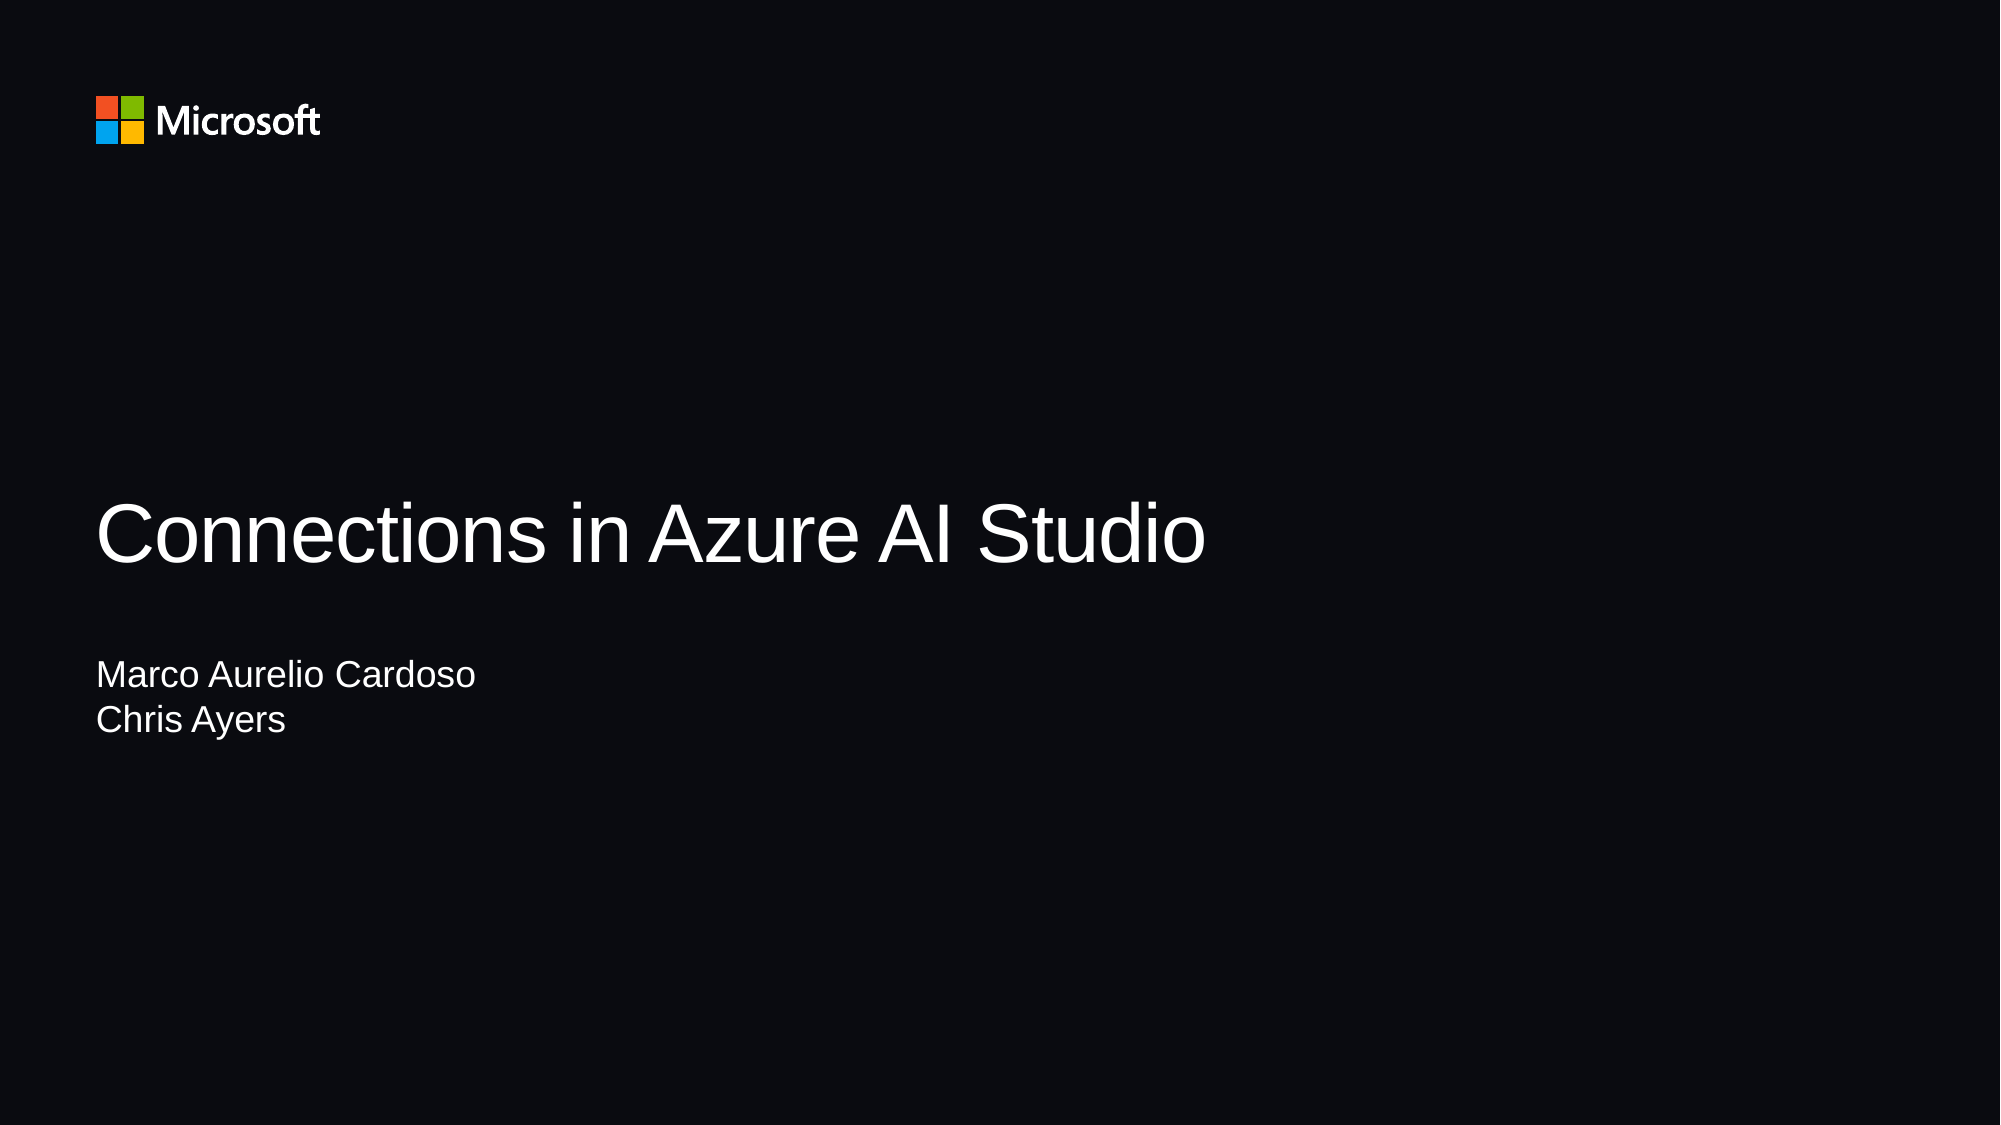

# Connections in Azure AI Studio
Marco Aurelio Cardoso
Chris Ayers